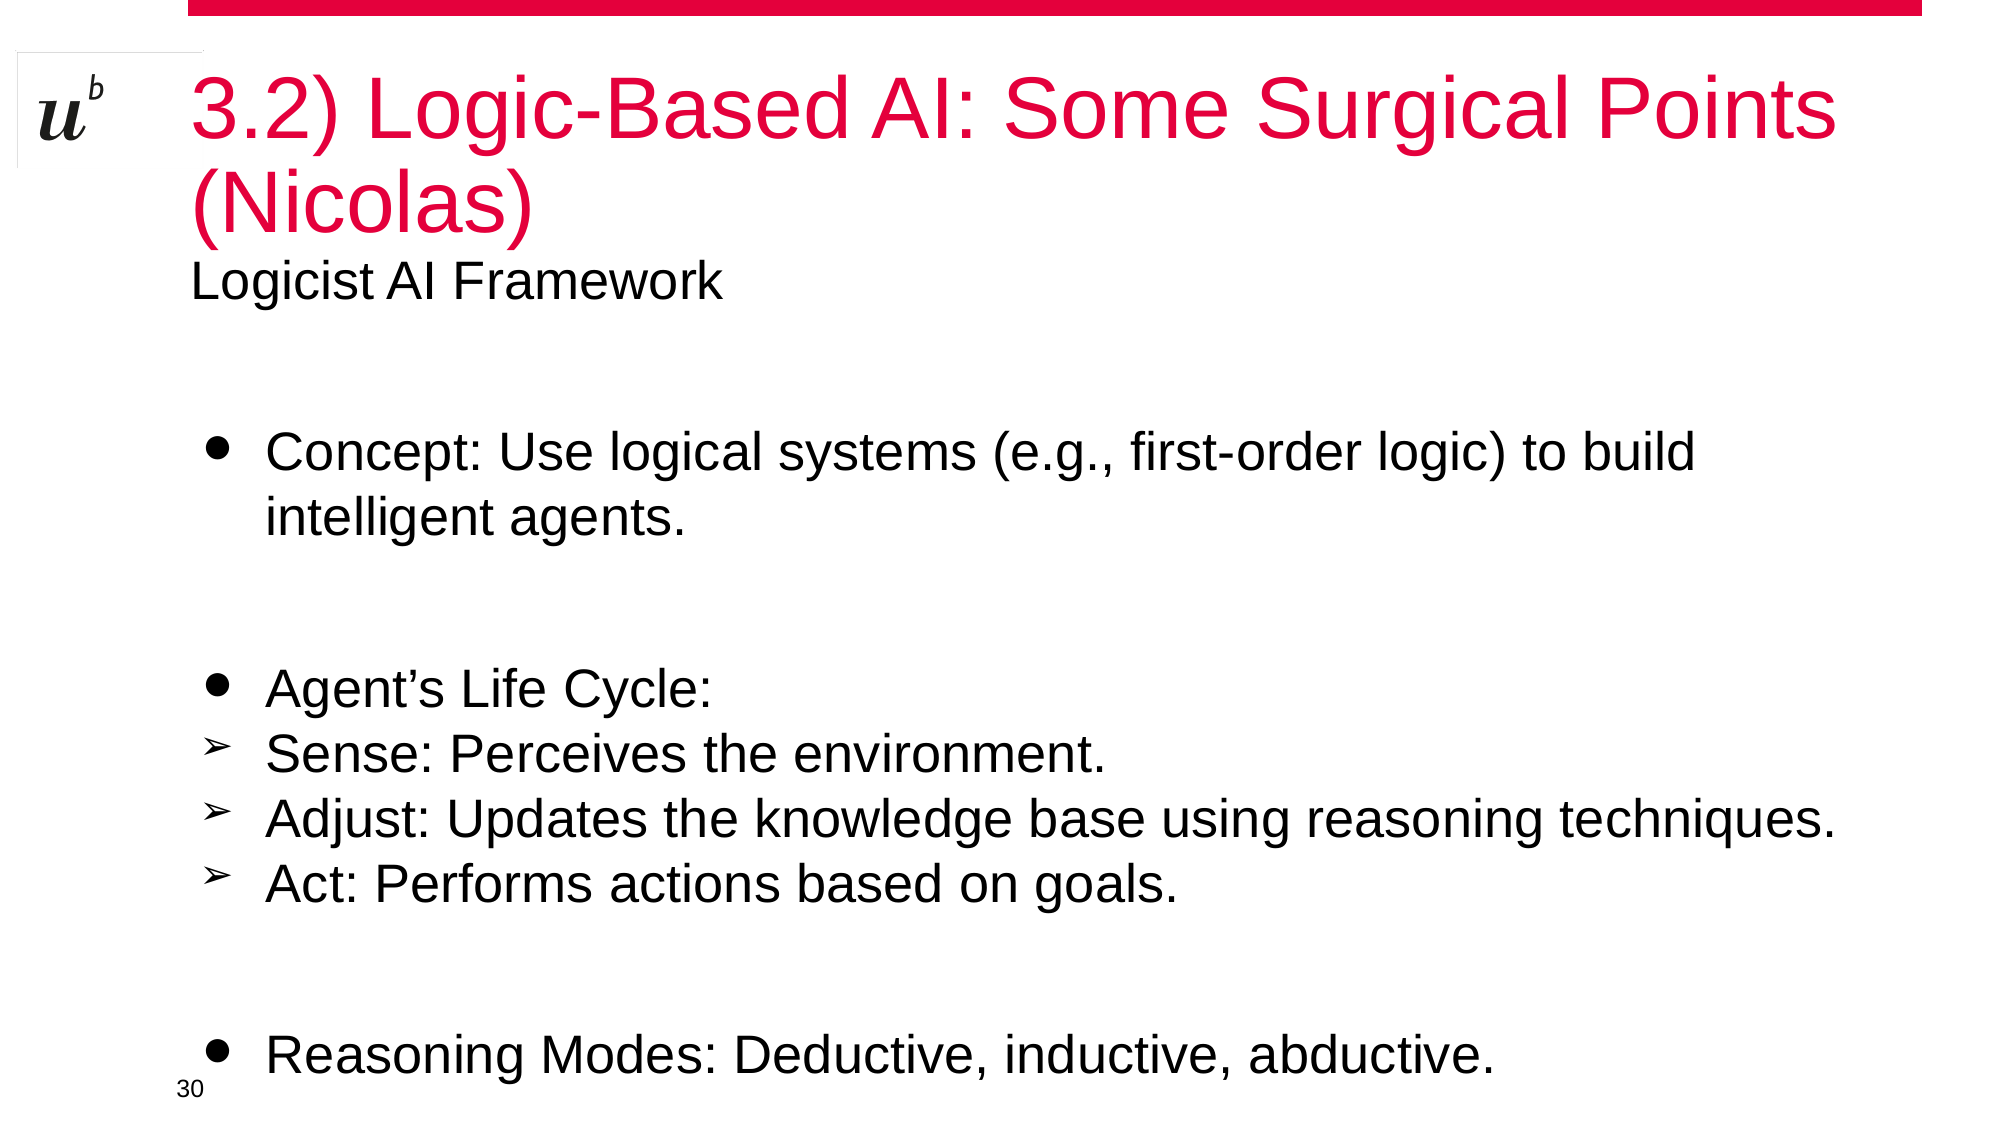

# 3.2) Logic-Based AI: Some Surgical Points (Nicolas)

Logicist AI Framework

Concept: Use logical systems (e.g., first-order logic) to build intelligent agents.

Agent’s Life Cycle:
Sense: Perceives the environment.
Adjust: Updates the knowledge base using reasoning techniques.
Act: Performs actions based on goals.

Reasoning Modes: Deductive, inductive, abductive.
30